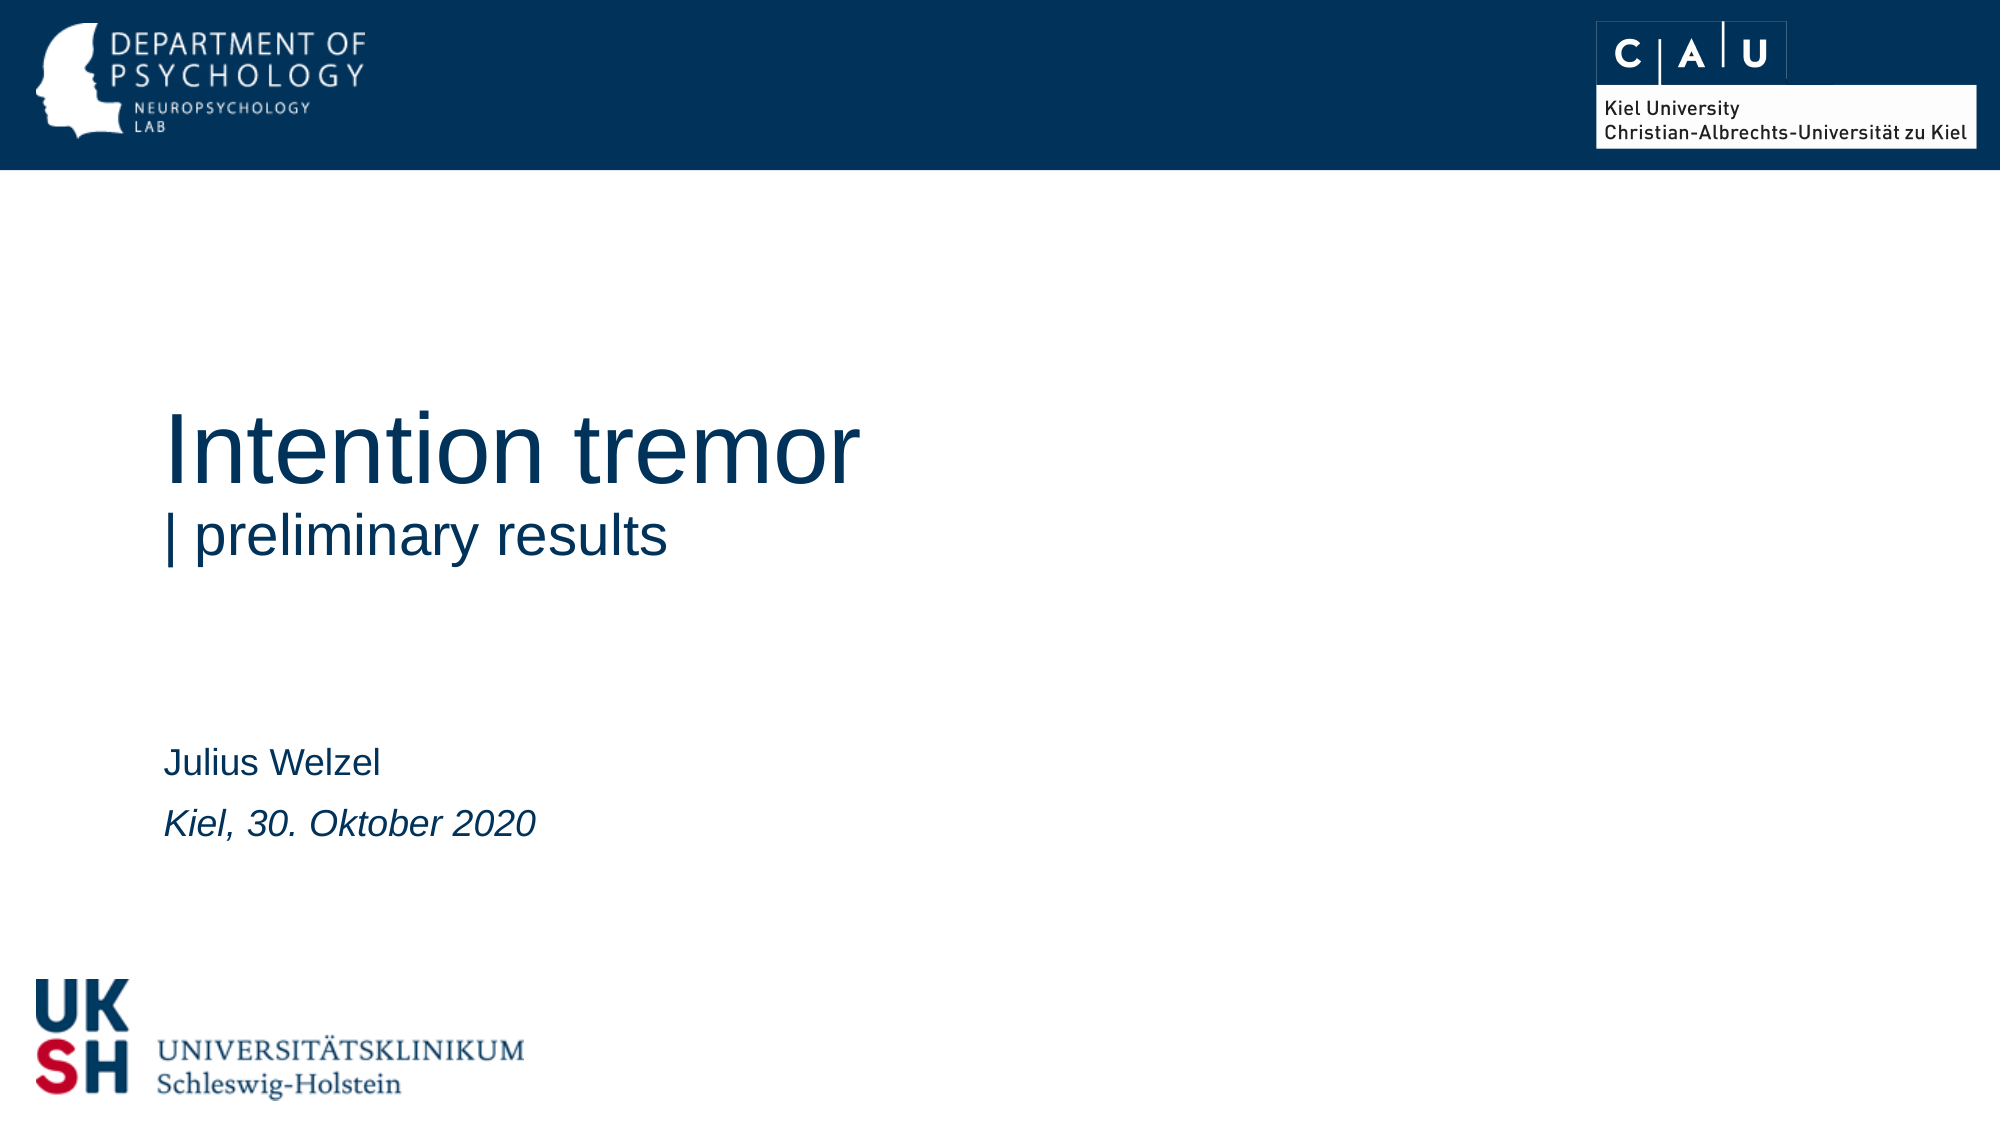

# Intention tremor | preliminary results
Julius Welzel
Kiel, 30. Oktober 2020